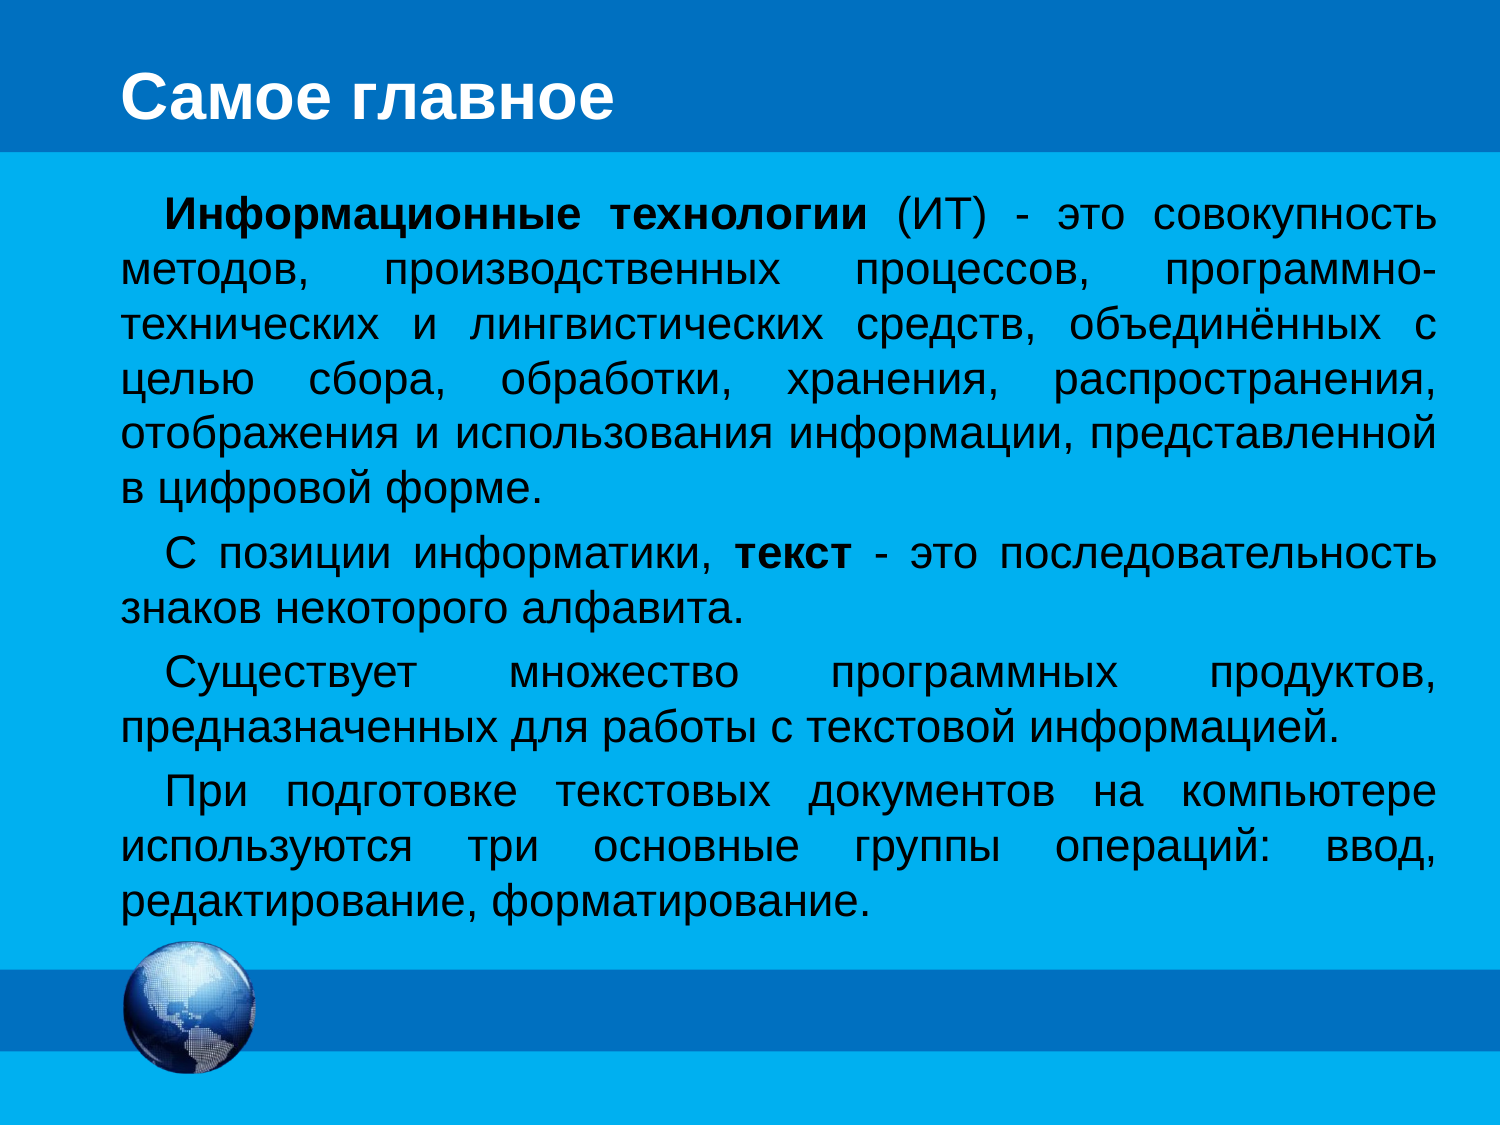

# Самое главное
Информационные технологии (ИТ) - это совокупность методов, производственных процессов, программно-технических и лингвистических средств, объединённых с целью сбора, обработки, хранения, распространения, отображения и использования информации, представленной в цифровой форме.
С позиции информатики, текст - это последовательность знаков некоторого алфавита.
Существует множество программных продуктов, предназначенных для работы с текстовой информацией.
При подготовке текстовых документов на компьютере используются три основные группы операций: ввод, редактирование, форматирование.